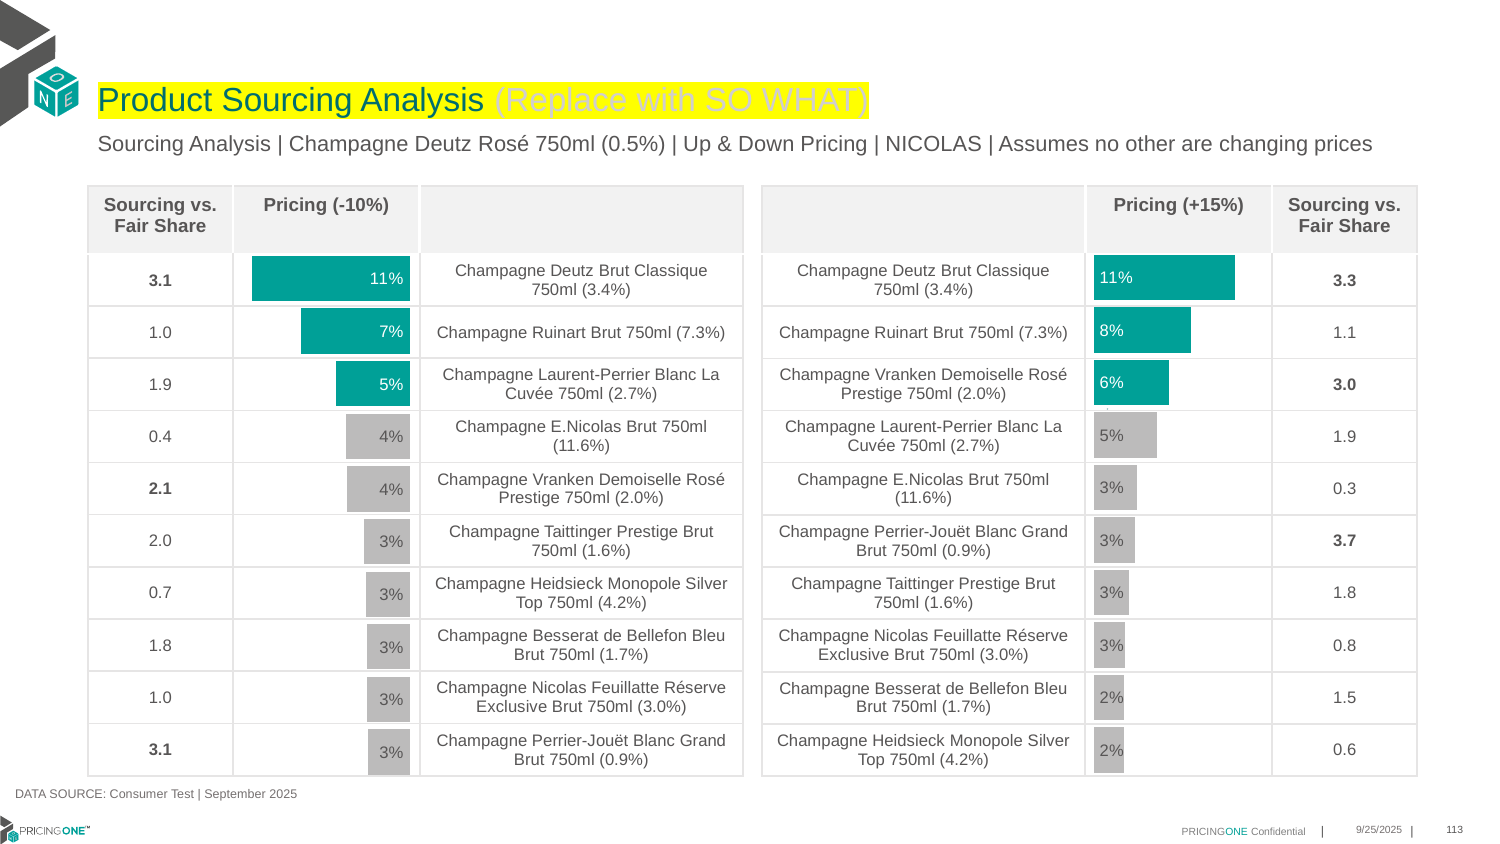

# Product Sourcing Analysis (Replace with SO WHAT)
Sourcing Analysis | Champagne Deutz Rosé 750ml (0.5%) | Up & Down Pricing | NICOLAS | Assumes no other are changing prices
| Sourcing vs. Fair Share | Pricing (-10%) |  |
| --- | --- | --- |
| 3.1 |  | Champagne Deutz Brut Classique 750ml (3.4%) |
| 1.0 |  | Champagne Ruinart Brut 750ml (7.3%) |
| 1.9 |  | Champagne Laurent-Perrier Blanc La Cuvée 750ml (2.7%) |
| 0.4 |  | Champagne E.Nicolas Brut 750ml (11.6%) |
| 2.1 |  | Champagne Vranken Demoiselle Rosé Prestige 750ml (2.0%) |
| 2.0 |  | Champagne Taittinger Prestige Brut 750ml (1.6%) |
| 0.7 |  | Champagne Heidsieck Monopole Silver Top 750ml (4.2%) |
| 1.8 |  | Champagne Besserat de Bellefon Bleu Brut 750ml (1.7%) |
| 1.0 |  | Champagne Nicolas Feuillatte Réserve Exclusive Brut 750ml (3.0%) |
| 3.1 |  | Champagne Perrier-Jouët Blanc Grand Brut 750ml (0.9%) |
|  | Pricing (+15%) | Sourcing vs. Fair Share |
| --- | --- | --- |
| Champagne Deutz Brut Classique 750ml (3.4%) |  | 3.3 |
| Champagne Ruinart Brut 750ml (7.3%) |  | 1.1 |
| Champagne Vranken Demoiselle Rosé Prestige 750ml (2.0%) |  | 3.0 |
| Champagne Laurent-Perrier Blanc La Cuvée 750ml (2.7%) |  | 1.9 |
| Champagne E.Nicolas Brut 750ml (11.6%) |  | 0.3 |
| Champagne Perrier-Jouët Blanc Grand Brut 750ml (0.9%) |  | 3.7 |
| Champagne Taittinger Prestige Brut 750ml (1.6%) |  | 1.8 |
| Champagne Nicolas Feuillatte Réserve Exclusive Brut 750ml (3.0%) |  | 0.8 |
| Champagne Besserat de Bellefon Bleu Brut 750ml (1.7%) |  | 1.5 |
| Champagne Heidsieck Monopole Silver Top 750ml (4.2%) |  | 0.6 |

### Chart

| Category | Champagne Deutz Rosé 750ml (0.5%) |
|---|---|
| Champagne Deutz Brut Classique 750ml (3.4%) | 0.11475685365040364 |
| Champagne Ruinart Brut 750ml (7.3%) | 0.07873417624381984 |
| Champagne Vranken Demoiselle Rosé Prestige 750ml (2.0%) | 0.06080267233531889 |
| Champagne Laurent-Perrier Blanc La Cuvée 750ml (2.7%) | 0.05130223798505281 |
| Champagne E.Nicolas Brut 750ml (11.6%) | 0.03472880887367734 |
| Champagne Perrier-Jouët Blanc Grand Brut 750ml (0.9%) | 0.033692295150275935 |
| Champagne Taittinger Prestige Brut 750ml (1.6%) | 0.02893269433977836 |
| Champagne Nicolas Feuillatte Réserve Exclusive Brut 750ml (3.0%) | 0.02535964086372352 |
| Champagne Besserat de Bellefon Bleu Brut 750ml (1.7%) | 0.0246332566159975 |
| Champagne Heidsieck Monopole Silver Top 750ml (4.2%) | 0.024471023673682077 |

### Chart

| Category | Champagne Deutz Rosé 750ml (0.5%) |
|---|---|
| Champagne Deutz Brut Classique 750ml (3.4%) | 0.10810936822867619 |
| Champagne Ruinart Brut 750ml (7.3%) | 0.07473439888903119 |
| Champagne Laurent-Perrier Blanc La Cuvée 750ml (2.7%) | 0.05090060636847464 |
| Champagne E.Nicolas Brut 750ml (11.6%) | 0.04413520769108097 |
| Champagne Vranken Demoiselle Rosé Prestige 750ml (2.0%) | 0.04311925851712147 |
| Champagne Taittinger Prestige Brut 750ml (1.6%) | 0.031799132583510144 |
| Champagne Heidsieck Monopole Silver Top 750ml (4.2%) | 0.030545228911491862 |
| Champagne Besserat de Bellefon Bleu Brut 750ml (1.7%) | 0.029578003157424114 |
| Champagne Nicolas Feuillatte Réserve Exclusive Brut 750ml (3.0%) | 0.029342407273063278 |
| Champagne Perrier-Jouët Blanc Grand Brut 750ml (0.9%) | 0.028754279913457876 |
DATA SOURCE: Consumer Test | September 2025

9/25/2025
113